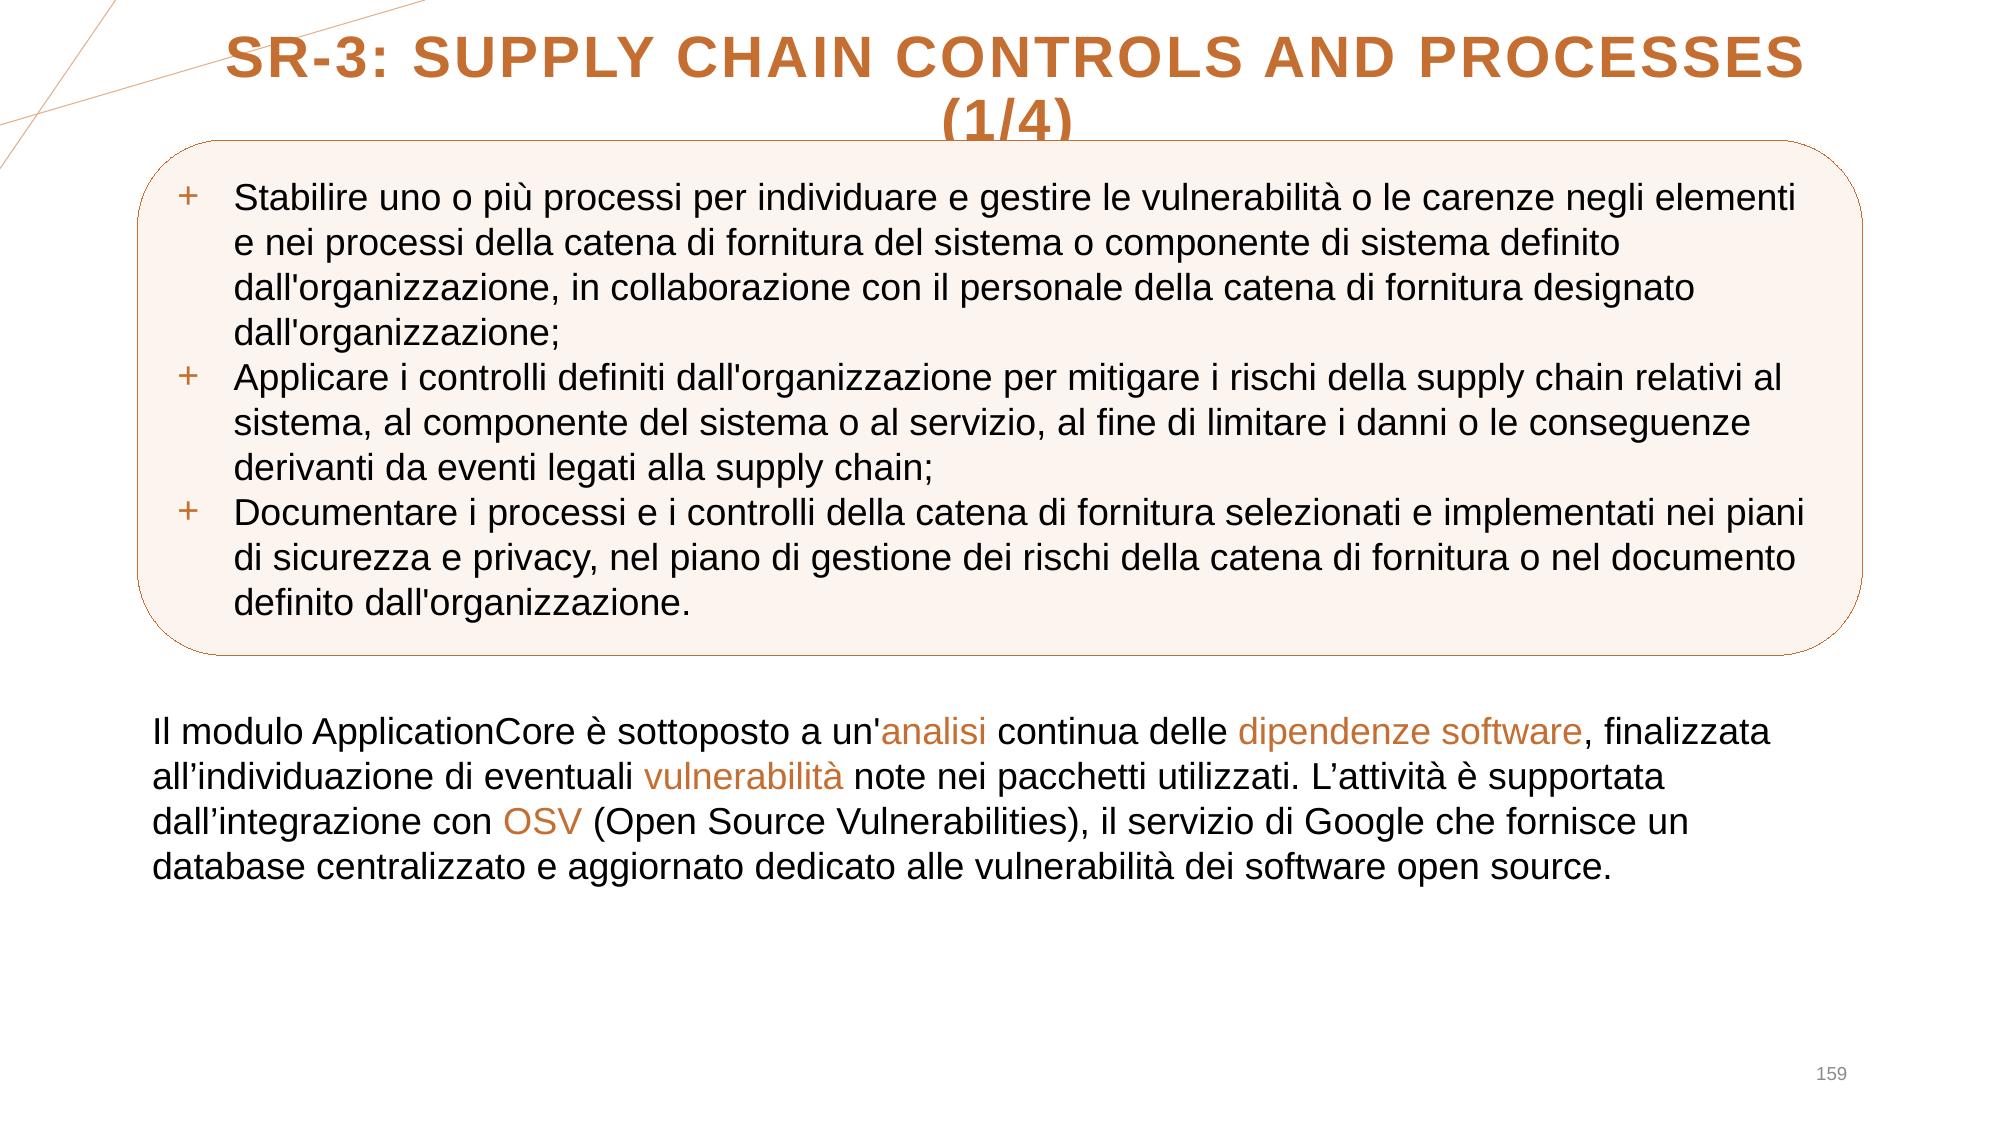

# Sr-3: SUPPLY CHAIN CONTROLS AND PROCESSES (1/4)
Stabilire uno o più processi per individuare e gestire le vulnerabilità o le carenze negli elementi e nei processi della catena di fornitura del sistema o componente di sistema definito dall'organizzazione, in collaborazione con il personale della catena di fornitura designato dall'organizzazione;
Applicare i controlli definiti dall'organizzazione per mitigare i rischi della supply chain relativi al sistema, al componente del sistema o al servizio, al fine di limitare i danni o le conseguenze derivanti da eventi legati alla supply chain;
Documentare i processi e i controlli della catena di fornitura selezionati e implementati nei piani di sicurezza e privacy, nel piano di gestione dei rischi della catena di fornitura o nel documento definito dall'organizzazione.
Il modulo ApplicationCore è sottoposto a un'analisi continua delle dipendenze software, finalizzata all’individuazione di eventuali vulnerabilità note nei pacchetti utilizzati. L’attività è supportata dall’integrazione con OSV (Open Source Vulnerabilities), il servizio di Google che fornisce un database centralizzato e aggiornato dedicato alle vulnerabilità dei software open source.
159